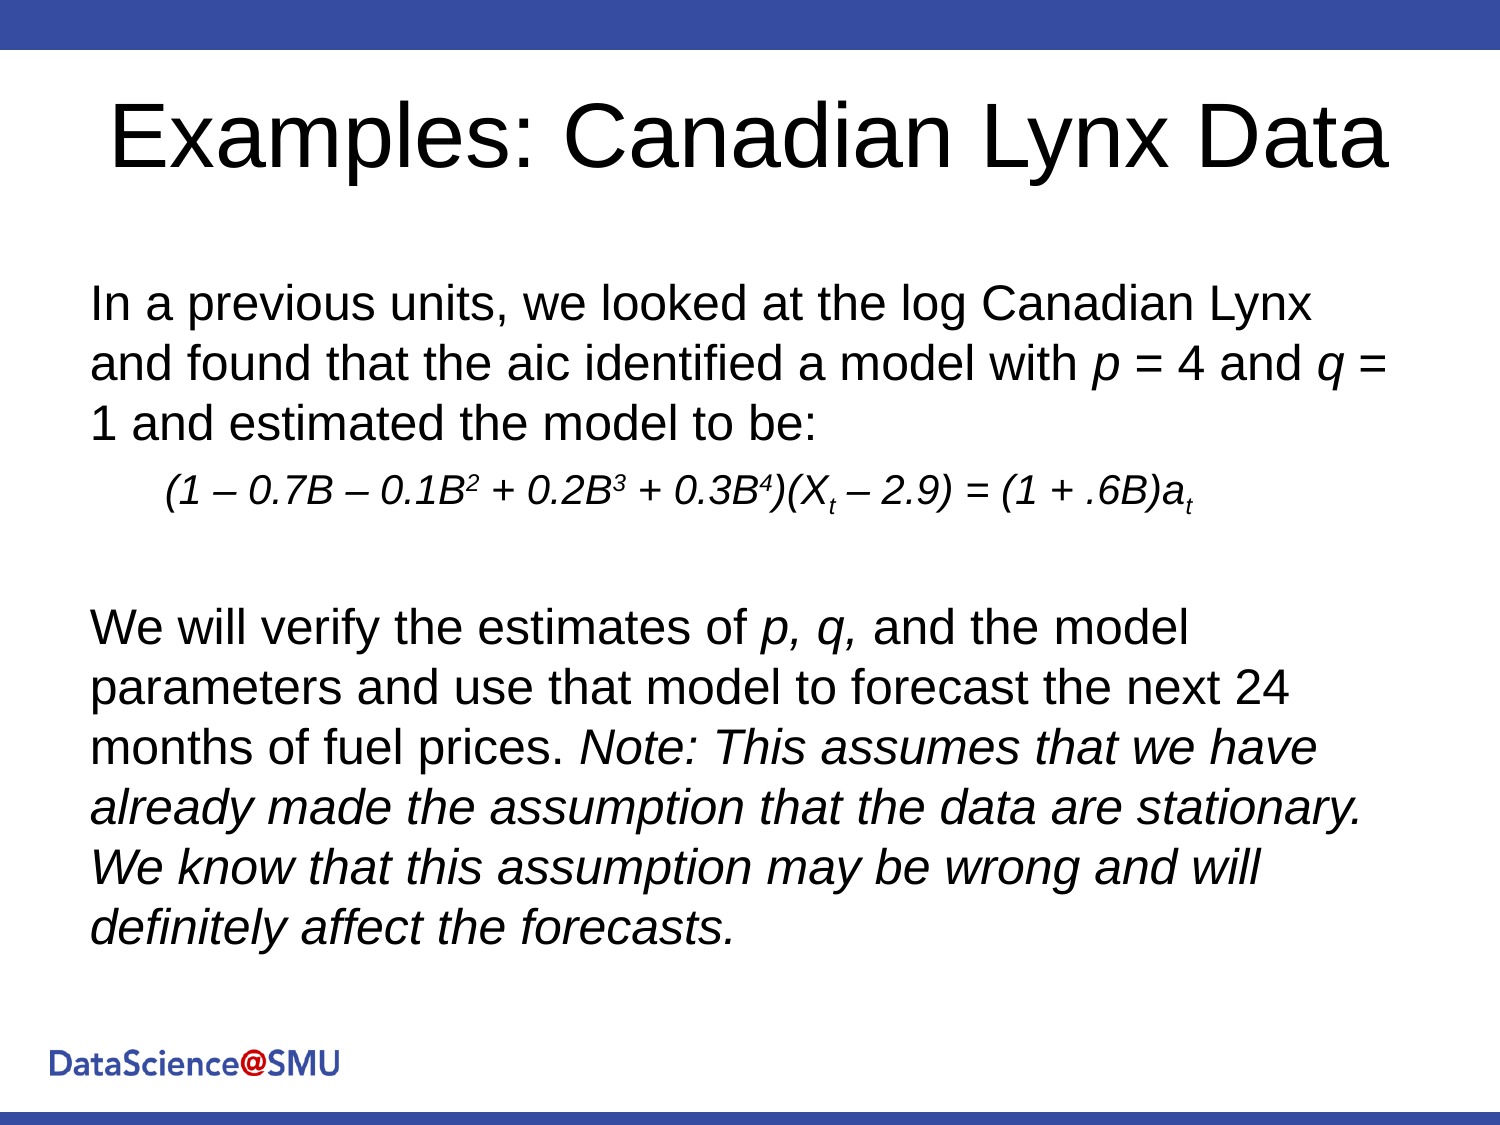

# Examples: Canadian Lynx Data
In a previous units, we looked at the log Canadian Lynx and found that the aic identified a model with p = 4 and q = 1 and estimated the model to be:
(1 – 0.7B – 0.1B2 + 0.2B3 + 0.3B4)(Xt – 2.9) = (1 + .6B)at

We will verify the estimates of p, q, and the model parameters and use that model to forecast the next 24 months of fuel prices. Note: This assumes that we have already made the assumption that the data are stationary. We know that this assumption may be wrong and will definitely affect the forecasts.
https://figshare.com/articles/Wikipedia_Clickstream/1305770